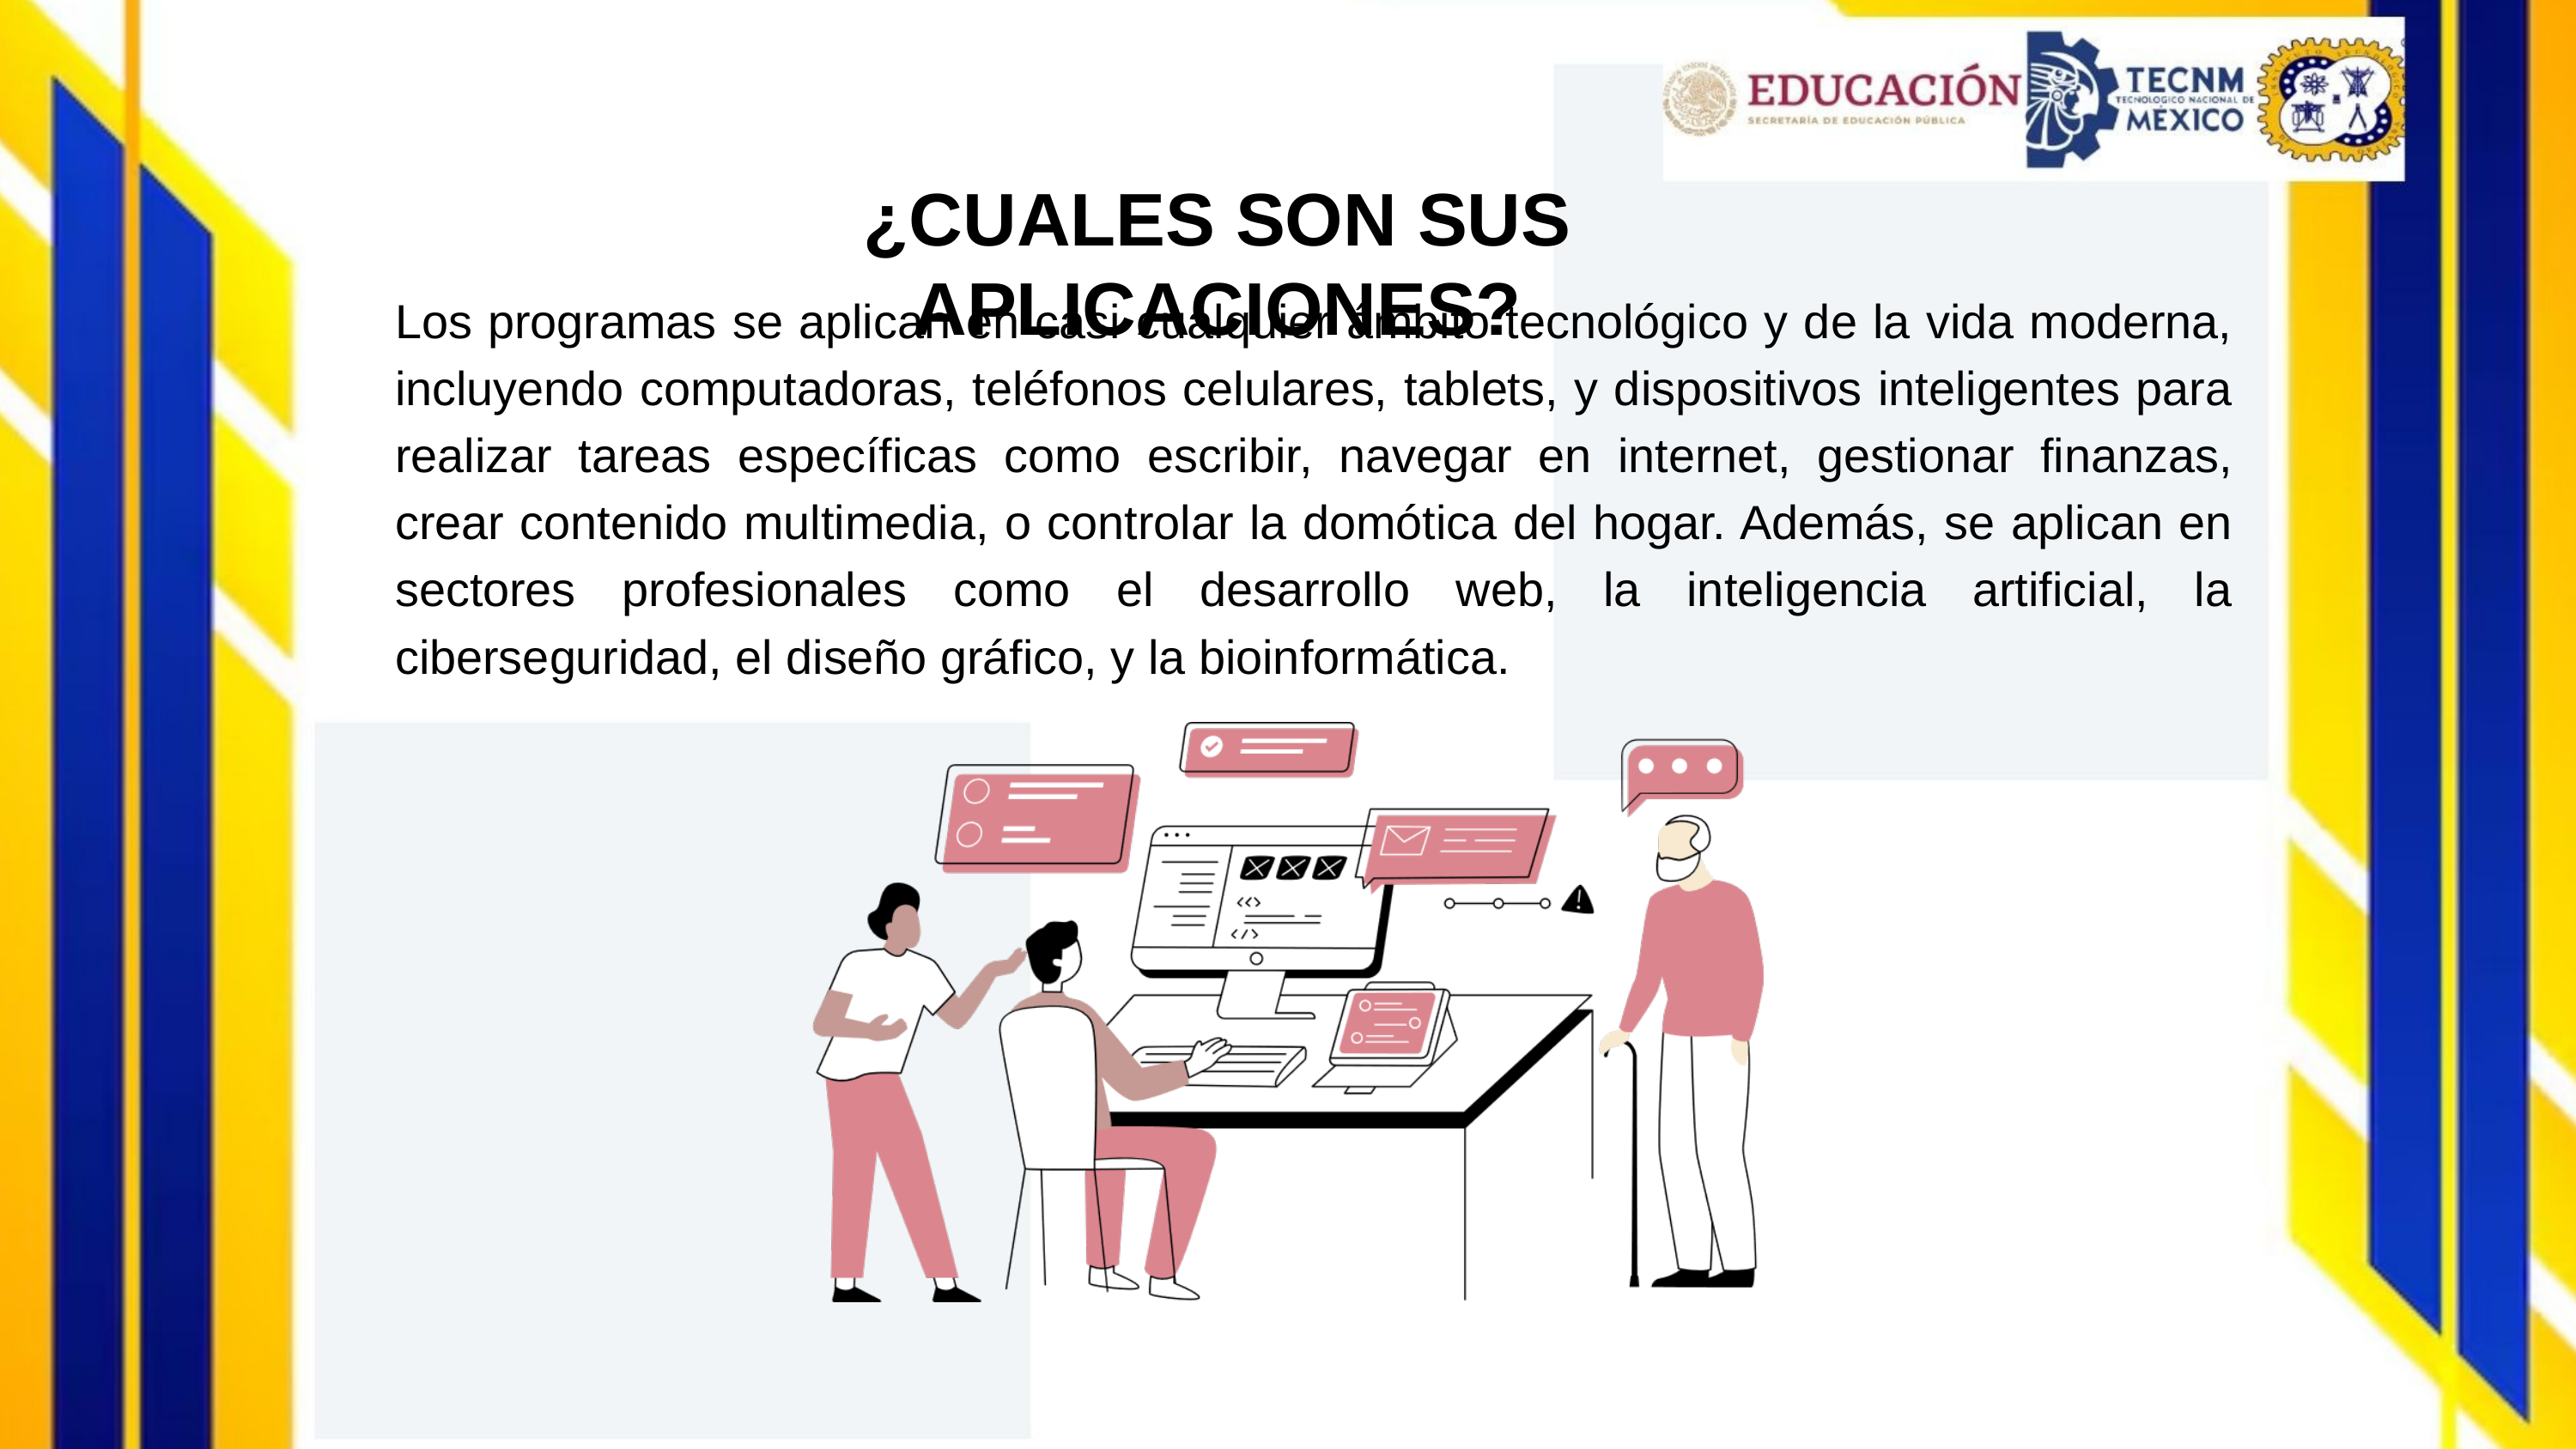

¿CUALES SON SUS APLICACIONES?
Los programas se aplican en casi cualquier ámbito tecnológico y de la vida moderna, incluyendo computadoras, teléfonos celulares, tablets, y dispositivos inteligentes para realizar tareas específicas como escribir, navegar en internet, gestionar finanzas, crear contenido multimedia, o controlar la domótica del hogar. Además, se aplican en sectores profesionales como el desarrollo web, la inteligencia artificial, la ciberseguridad, el diseño gráfico, y la bioinformática.